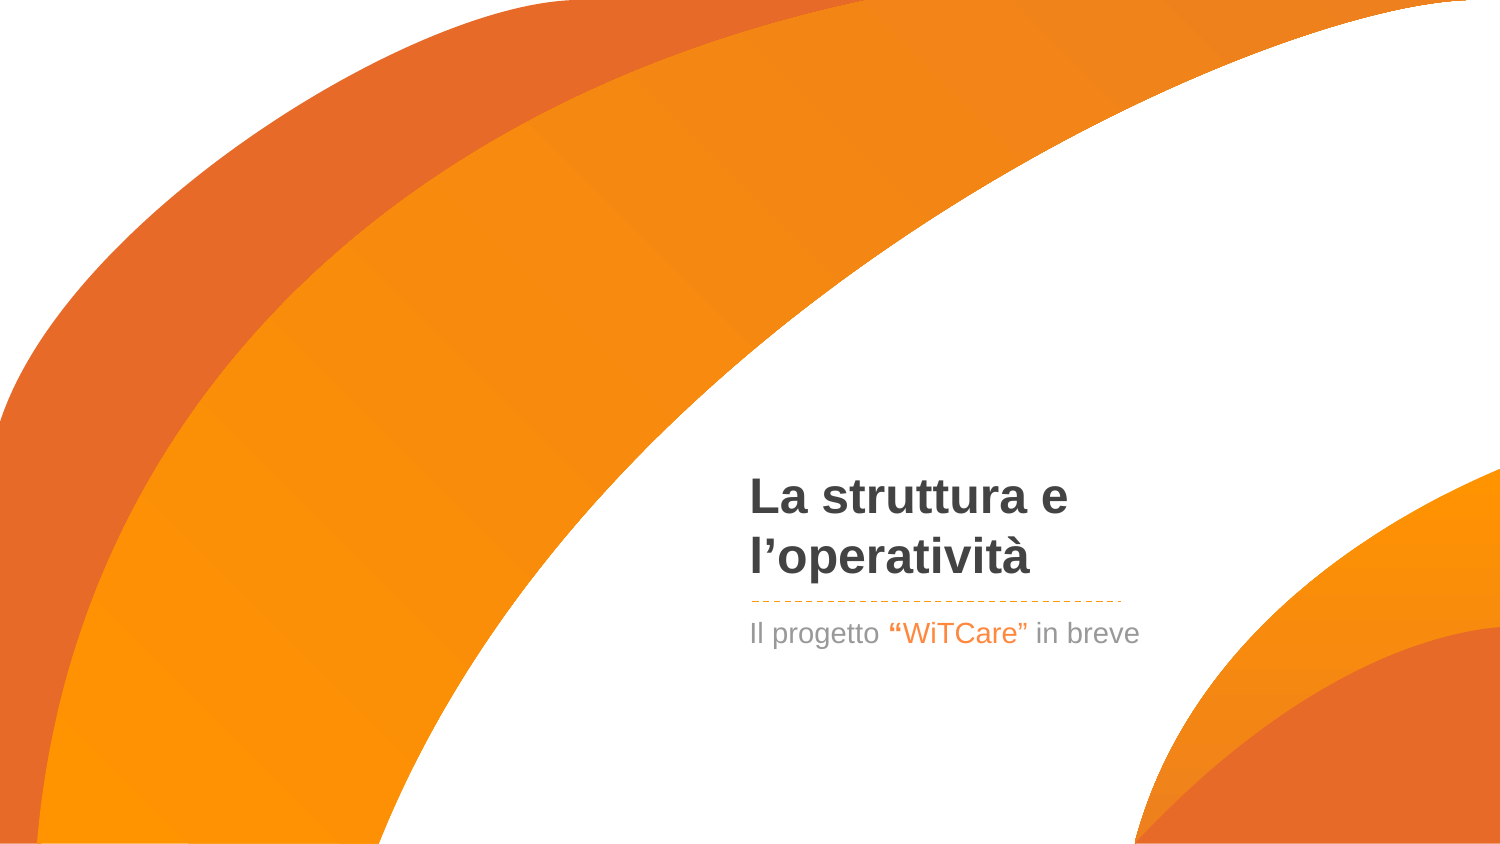

# La struttura e l’operatività
Il progetto “WiTCare” in breve